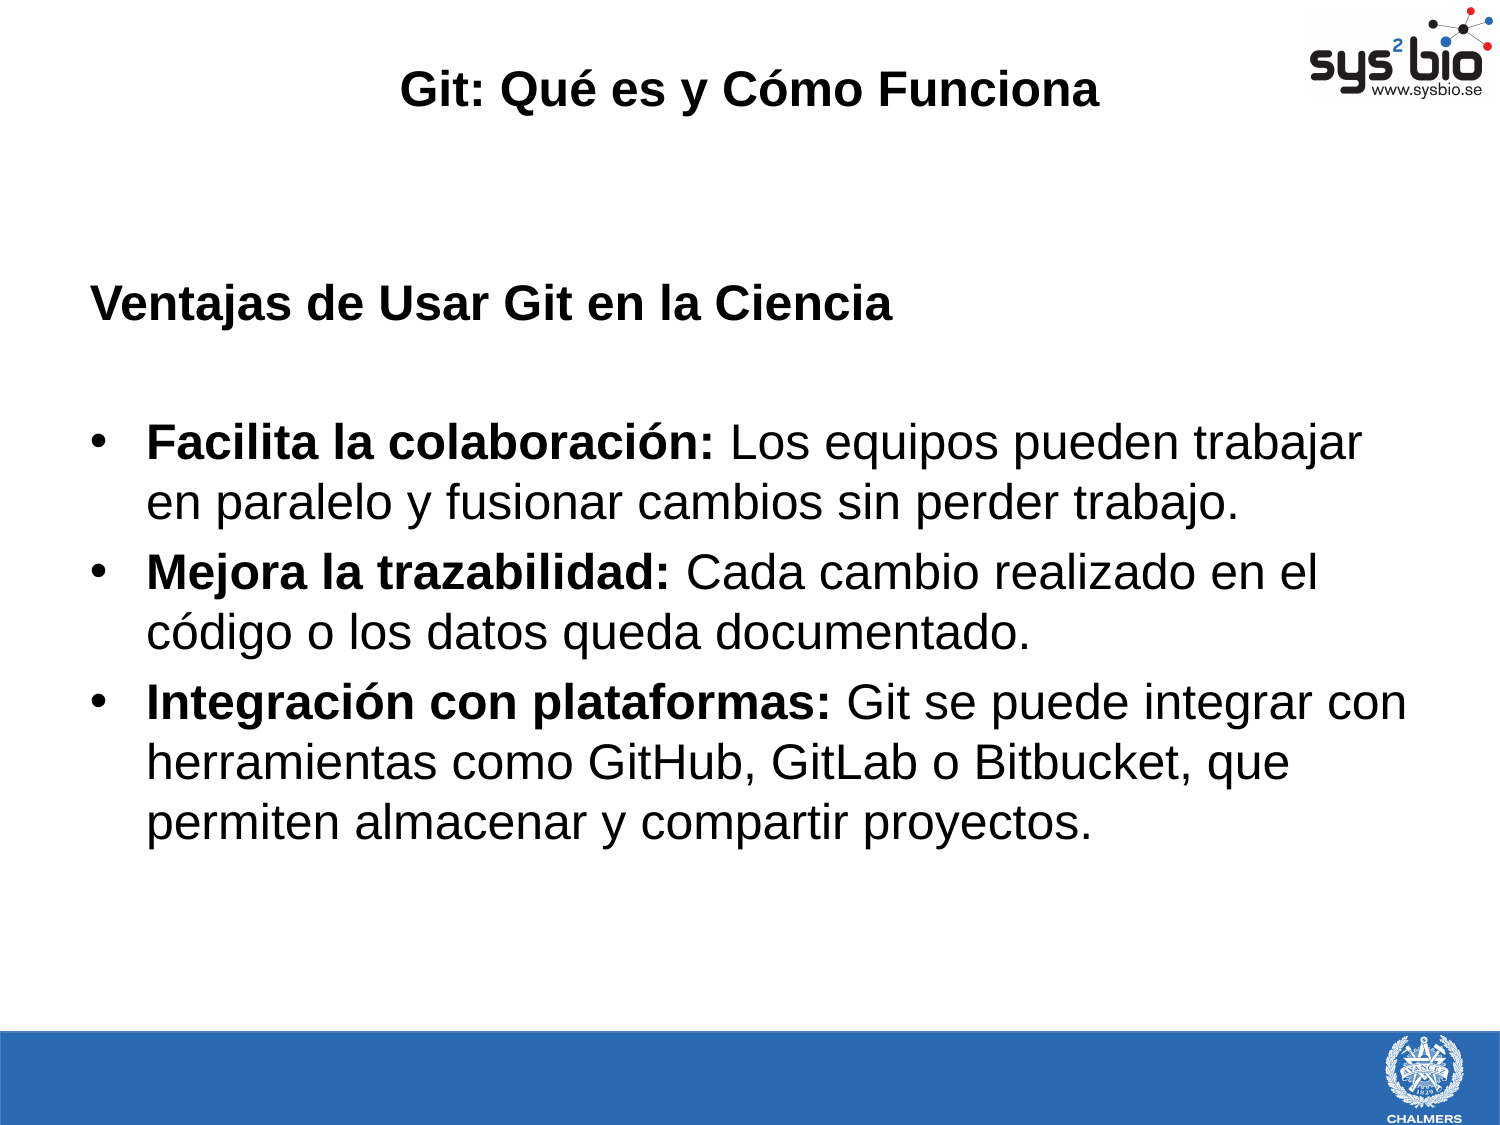

# Git: Qué es y Cómo Funciona
Ventajas de Usar Git en la Ciencia

Facilita la colaboración: Los equipos pueden trabajar en paralelo y fusionar cambios sin perder trabajo.
Mejora la trazabilidad: Cada cambio realizado en el código o los datos queda documentado.
Integración con plataformas: Git se puede integrar con herramientas como GitHub, GitLab o Bitbucket, que permiten almacenar y compartir proyectos.